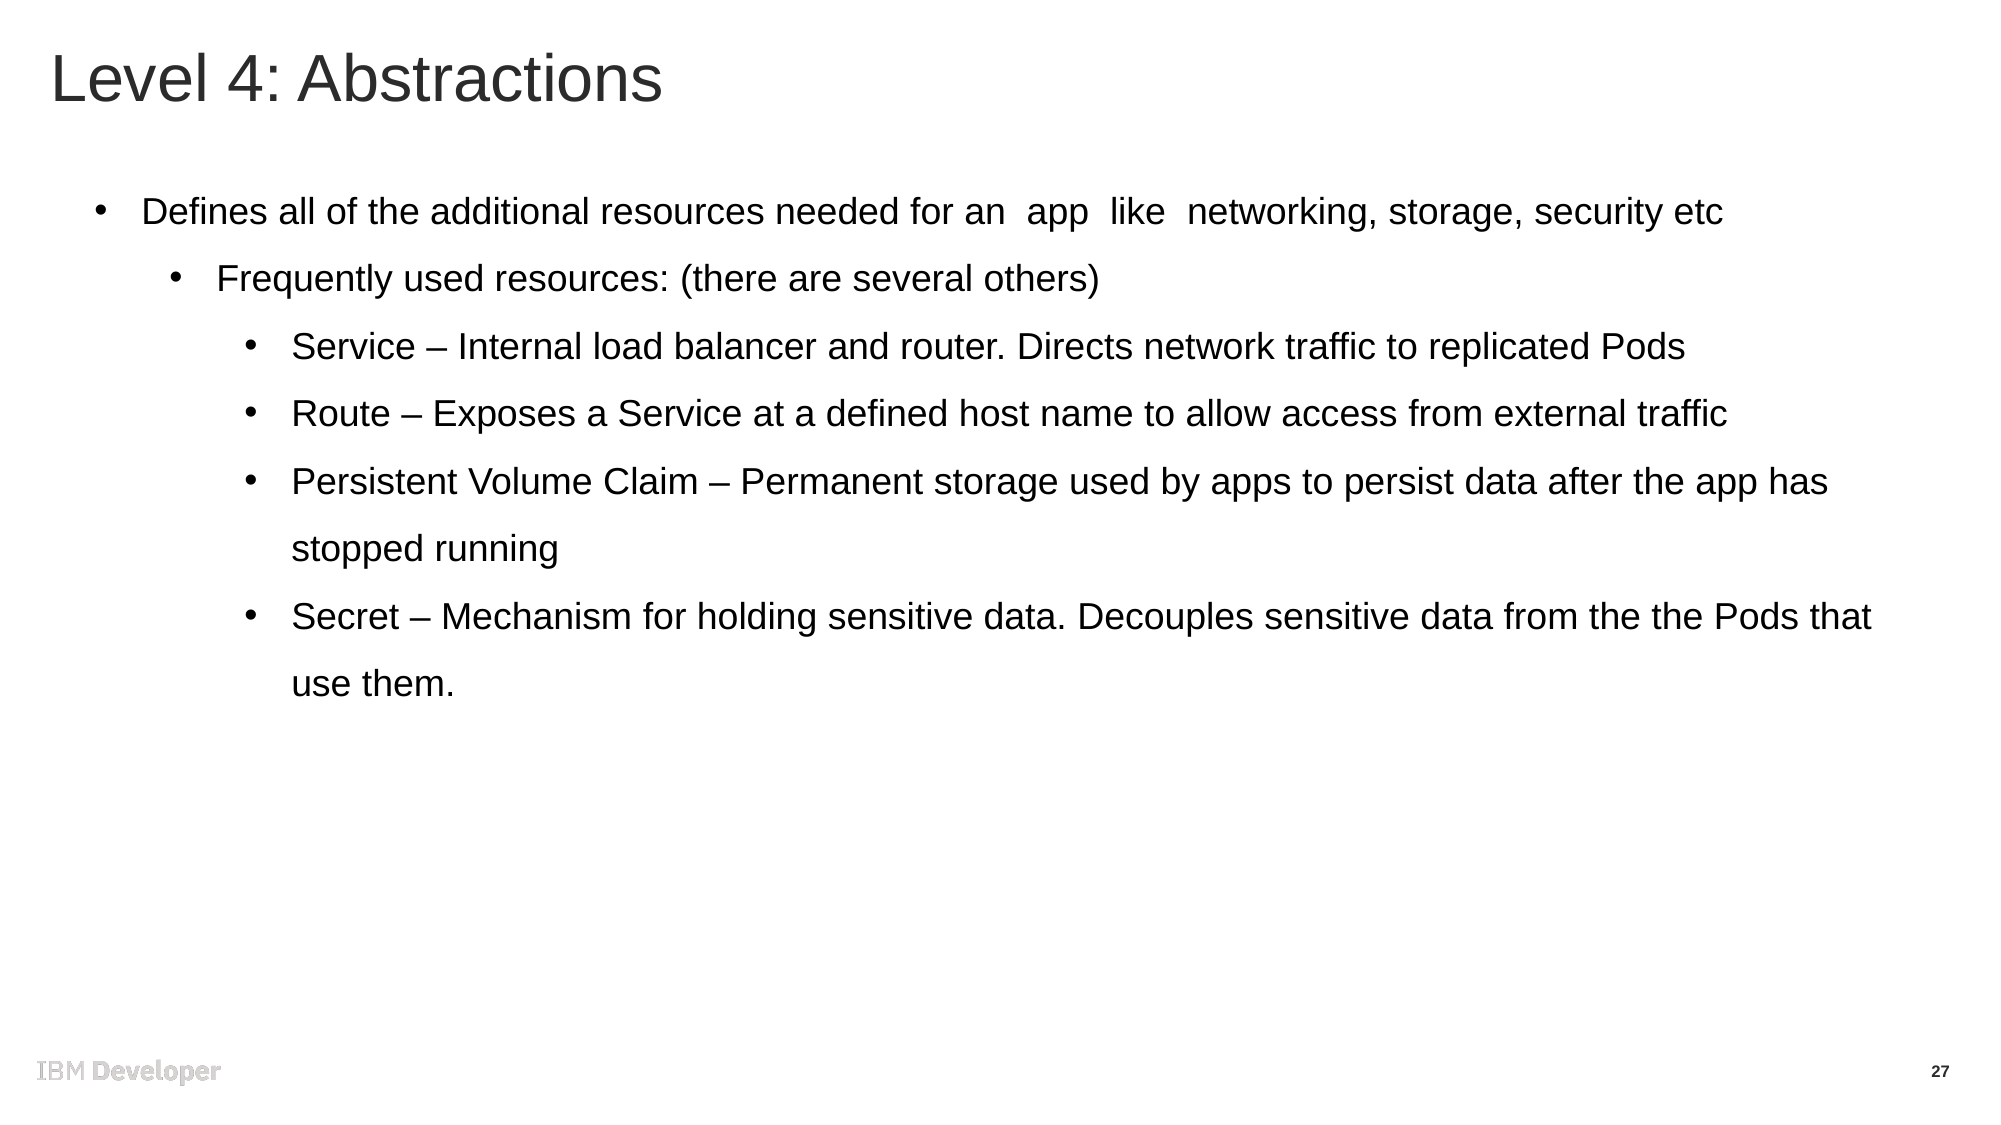

# Level 4: Abstractions
Defines all of the additional resources needed for an  app  like  networking, storage, security etc
Frequently used resources: (there are several others)
Service – Internal load balancer and router. Directs network traffic to replicated Pods
Route – Exposes a Service at a defined host name to allow access from external traffic
Persistent Volume Claim – Permanent storage used by apps to persist data after the app has stopped running
Secret – Mechanism for holding sensitive data. Decouples sensitive data from the the Pods that use them.
27